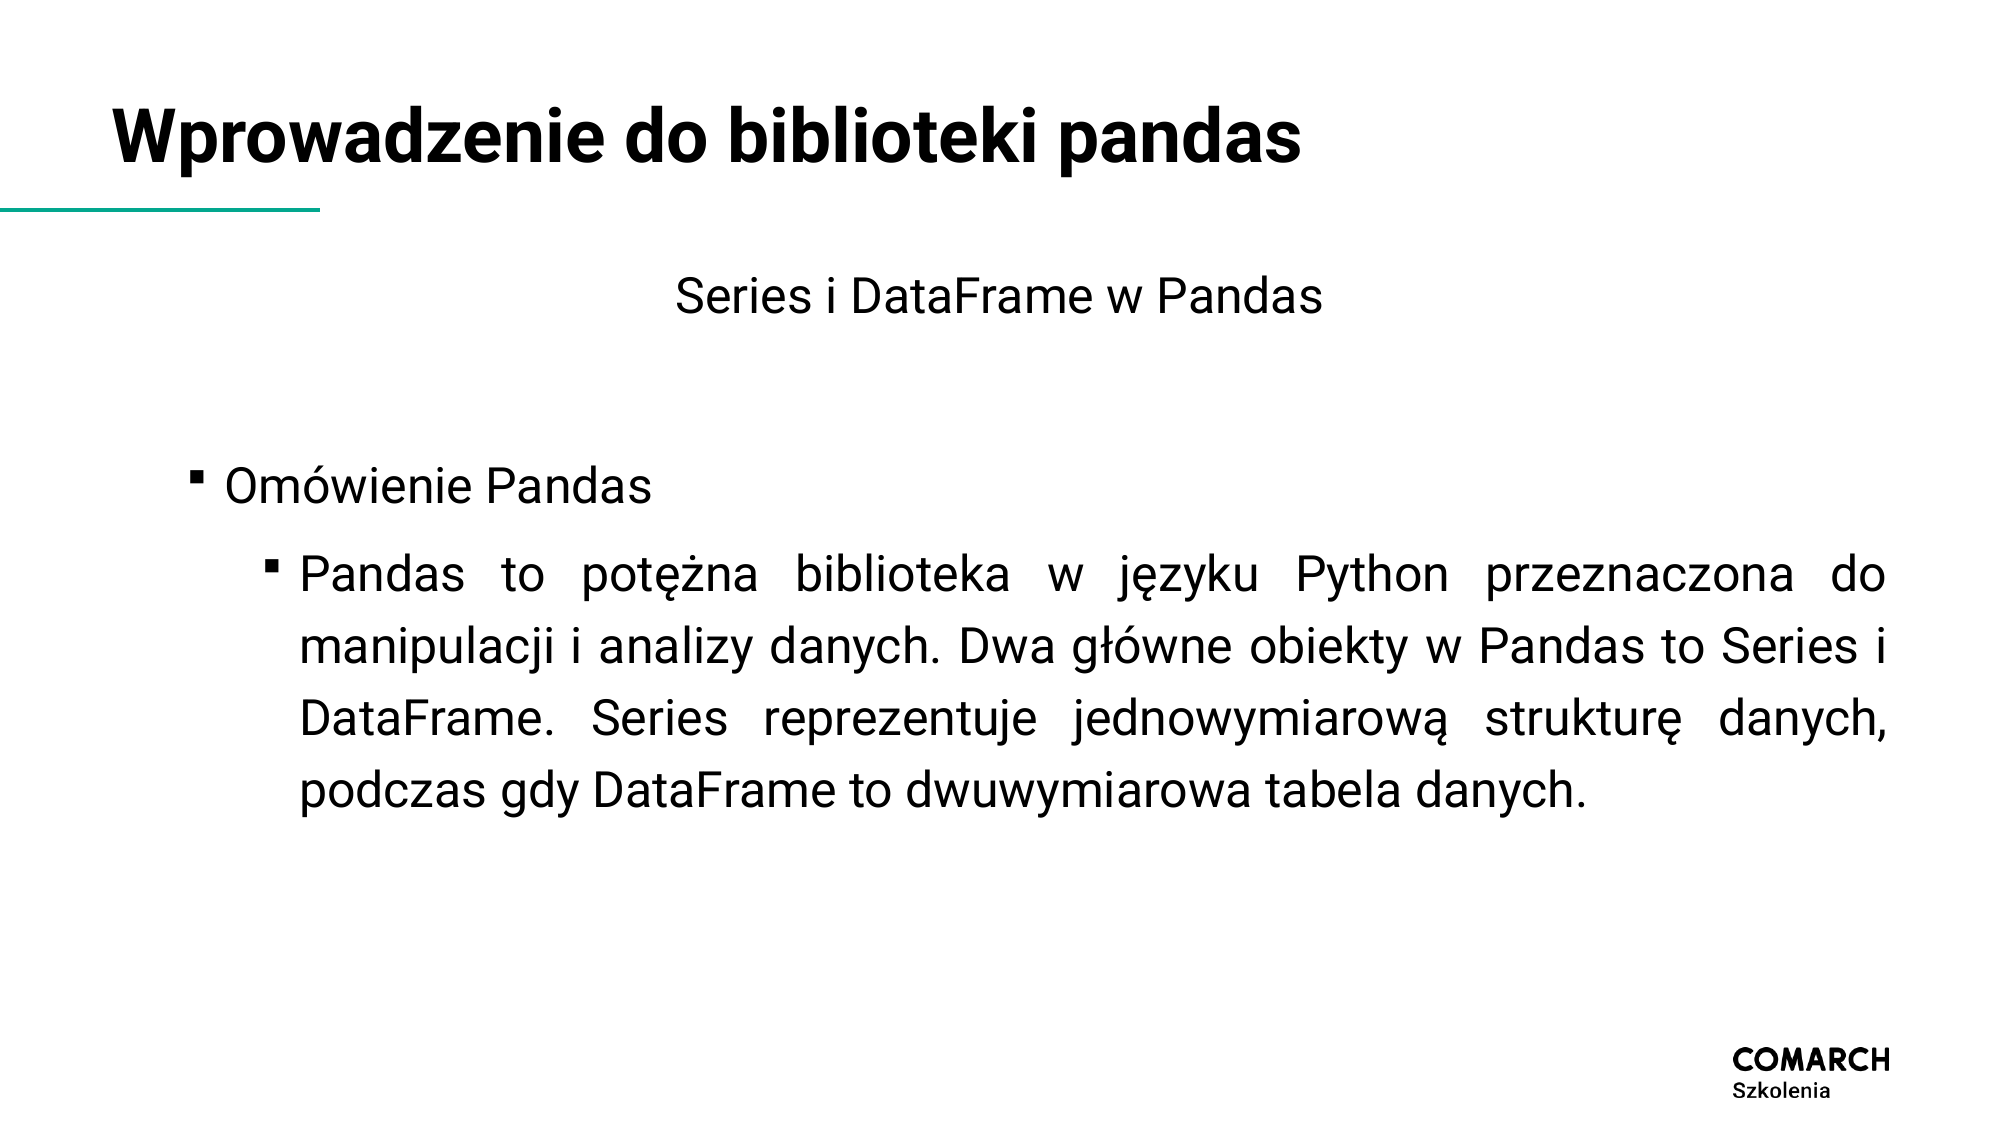

# Wprowadzenie do biblioteki pandas
Series i DataFrame w Pandas

Omówienie Pandas
Pandas to potężna biblioteka w języku Python przeznaczona do manipulacji i analizy danych. Dwa główne obiekty w Pandas to Series i DataFrame. Series reprezentuje jednowymiarową strukturę danych, podczas gdy DataFrame to dwuwymiarowa tabela danych.